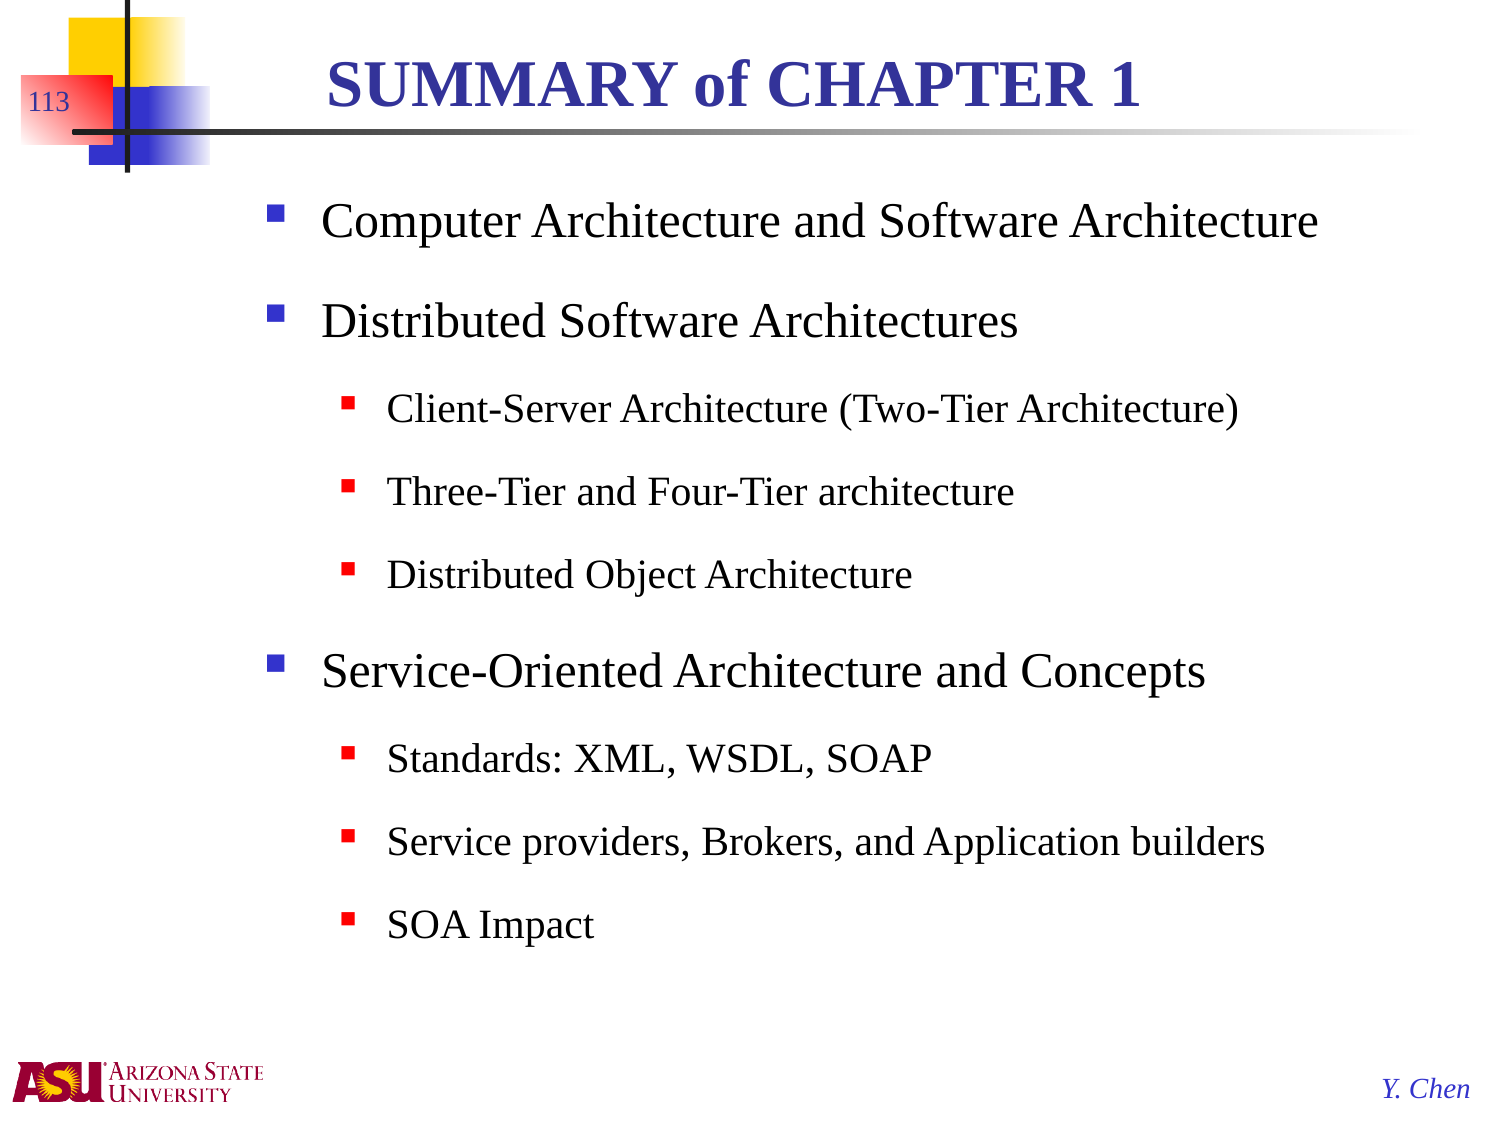

# SUMMARY of CHAPTER 1
113
Computer Architecture and Software Architecture
Distributed Software Architectures
Client-Server Architecture (Two-Tier Architecture)
Three-Tier and Four-Tier architecture
Distributed Object Architecture
Service-Oriented Architecture and Concepts
Standards: XML, WSDL, SOAP
Service providers, Brokers, and Application builders
SOA Impact